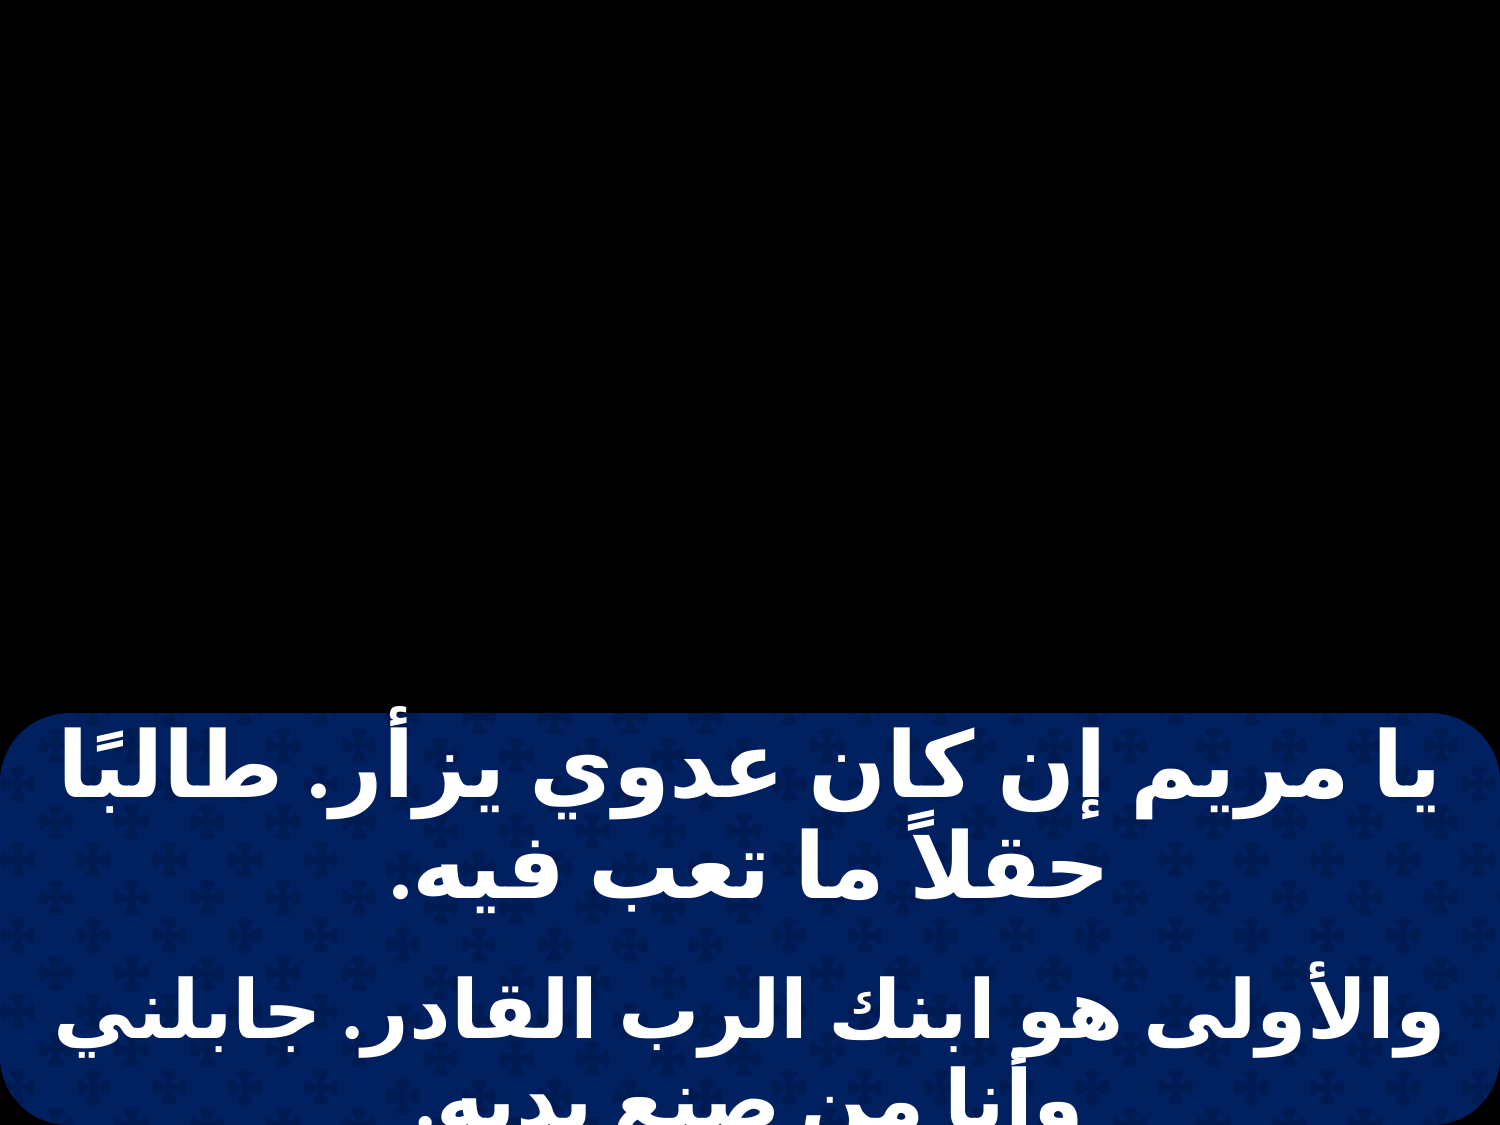

| يا مريم إن كان عدوي يزأر. طالبًا حقلاً ما تعب فيه. |
| --- |
|  |
| والأولى هو ابنك الرب القادر. جابلني وأنا من صنع يديه. |